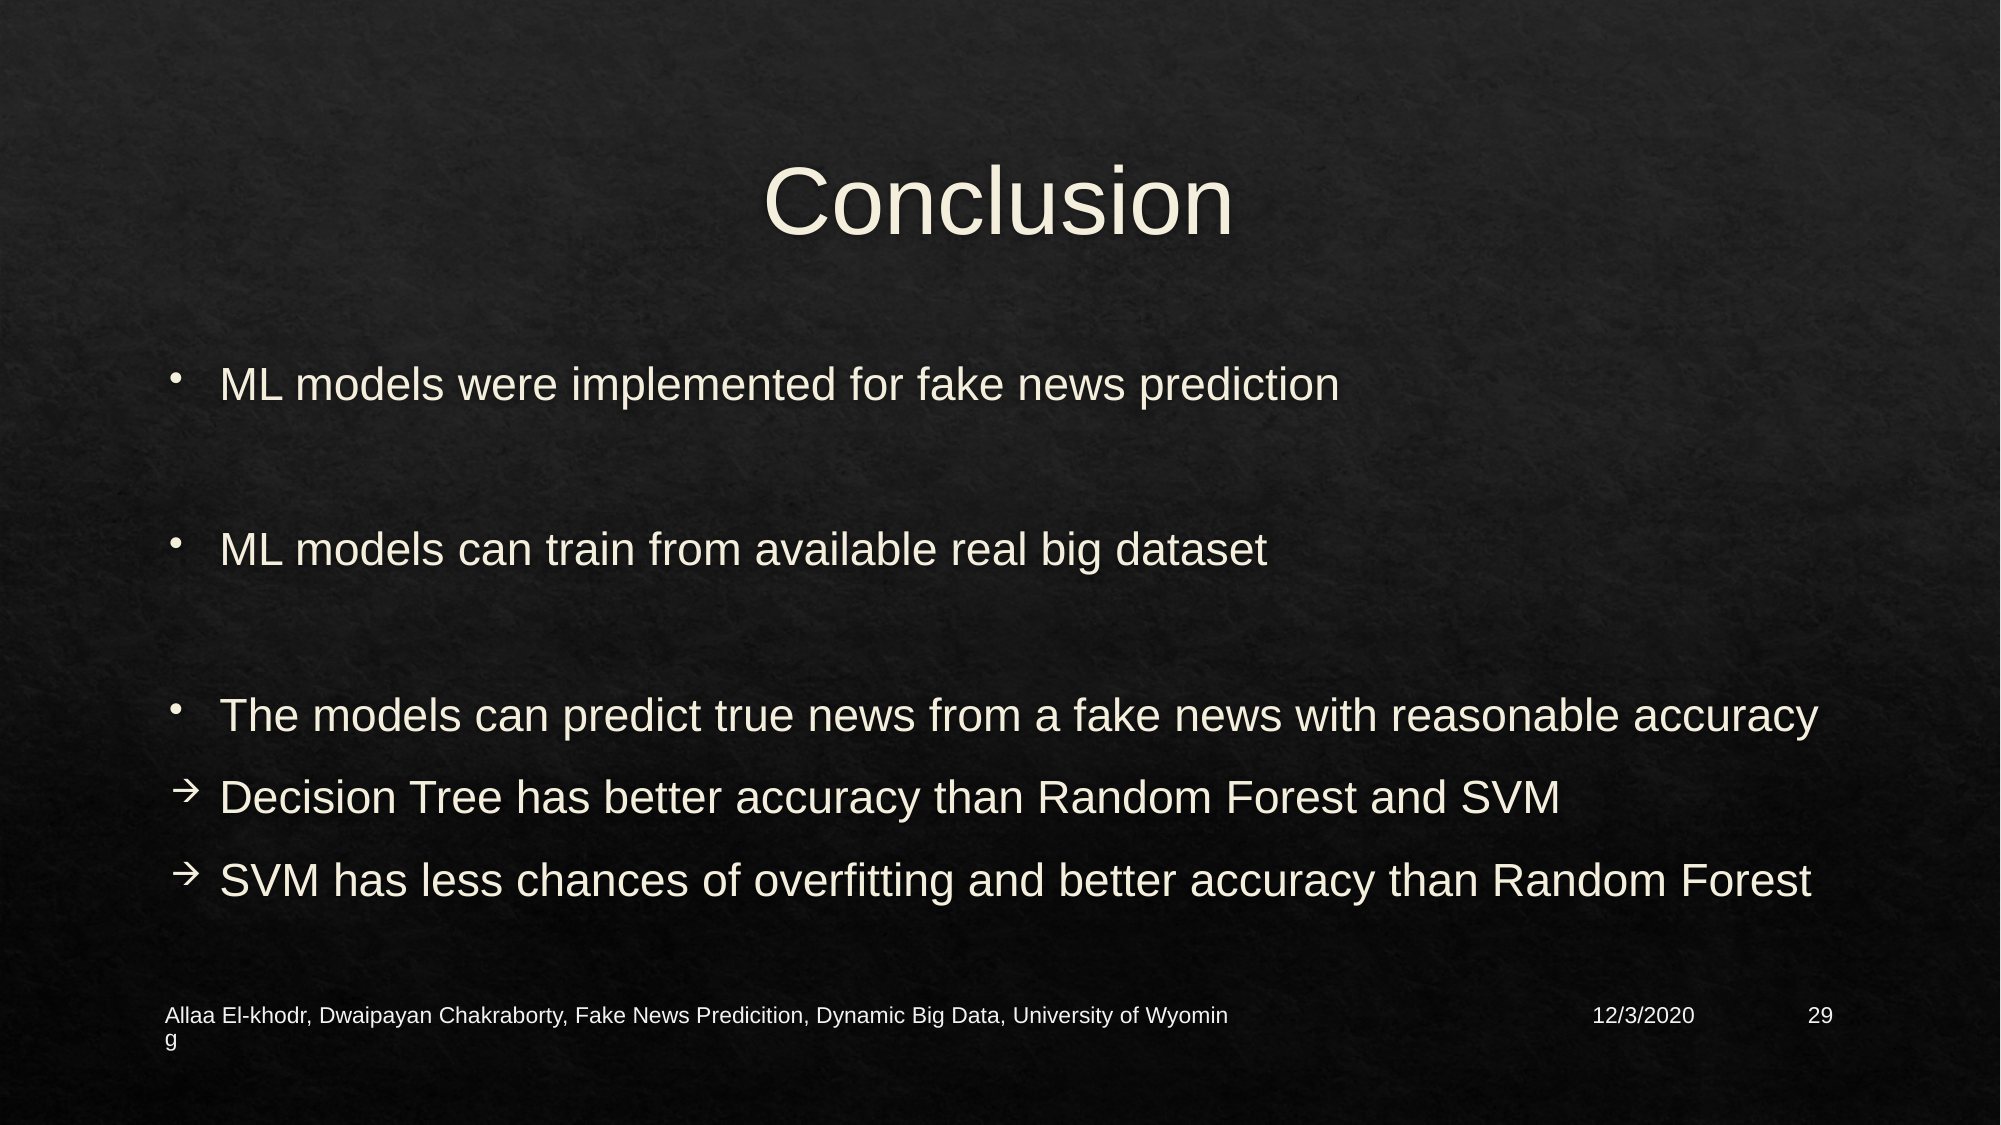

# Conclusion
ML models were implemented for fake news prediction

ML models can train from available real big dataset

The models can predict true news from a fake news with reasonable accuracy
Decision Tree has better accuracy than Random Forest and SVM
SVM has less chances of overfitting and better accuracy than Random Forest

Allaa El-khodr, Dwaipayan Chakraborty, Fake News Predicition, Dynamic Big Data, University of Wyoming
12/3/2020
29